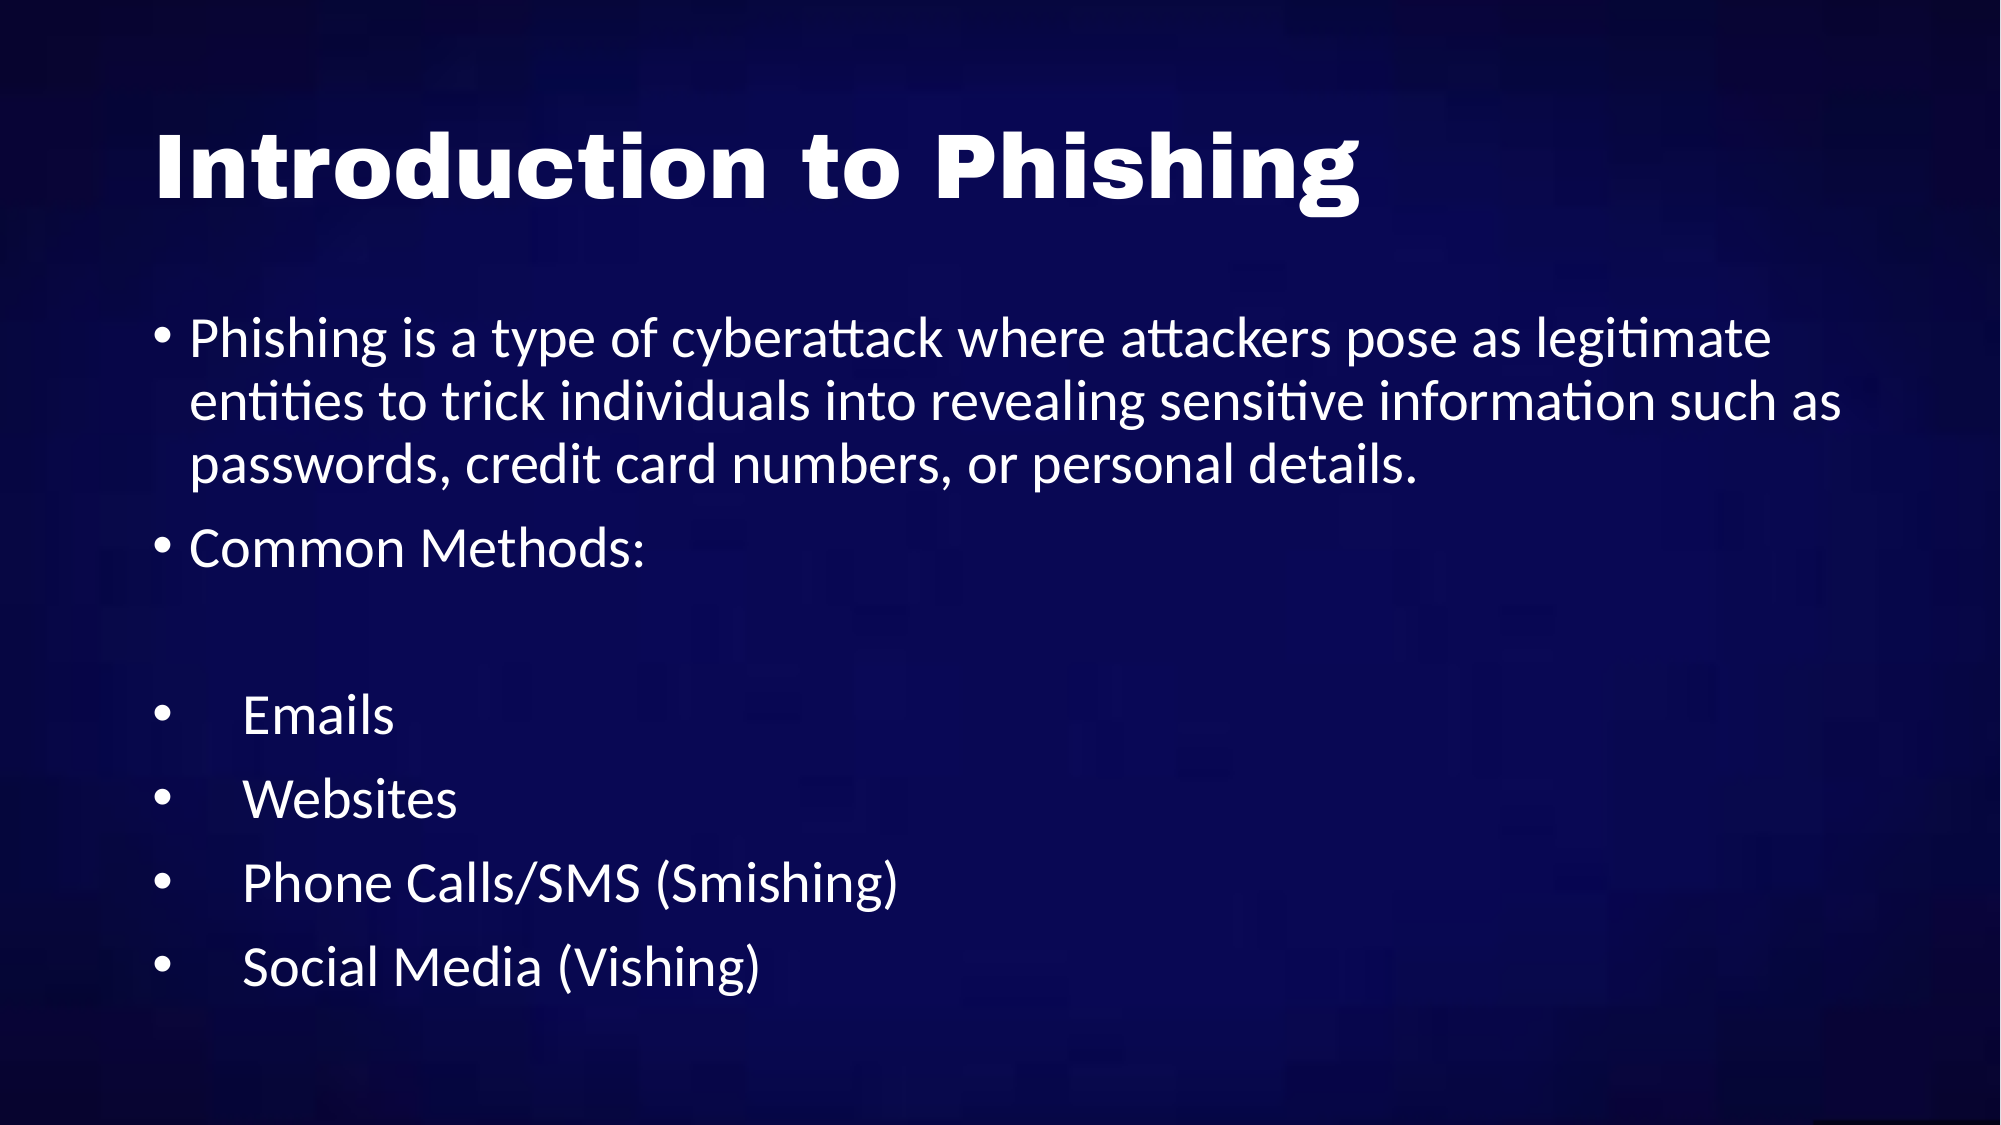

# Introduction to Phishing
Phishing is a type of cyberattack where attackers pose as legitimate entities to trick individuals into revealing sensitive information such as passwords, credit card numbers, or personal details.
Common Methods:

    Emails
    Websites
    Phone Calls/SMS (Smishing)
    Social Media (Vishing)